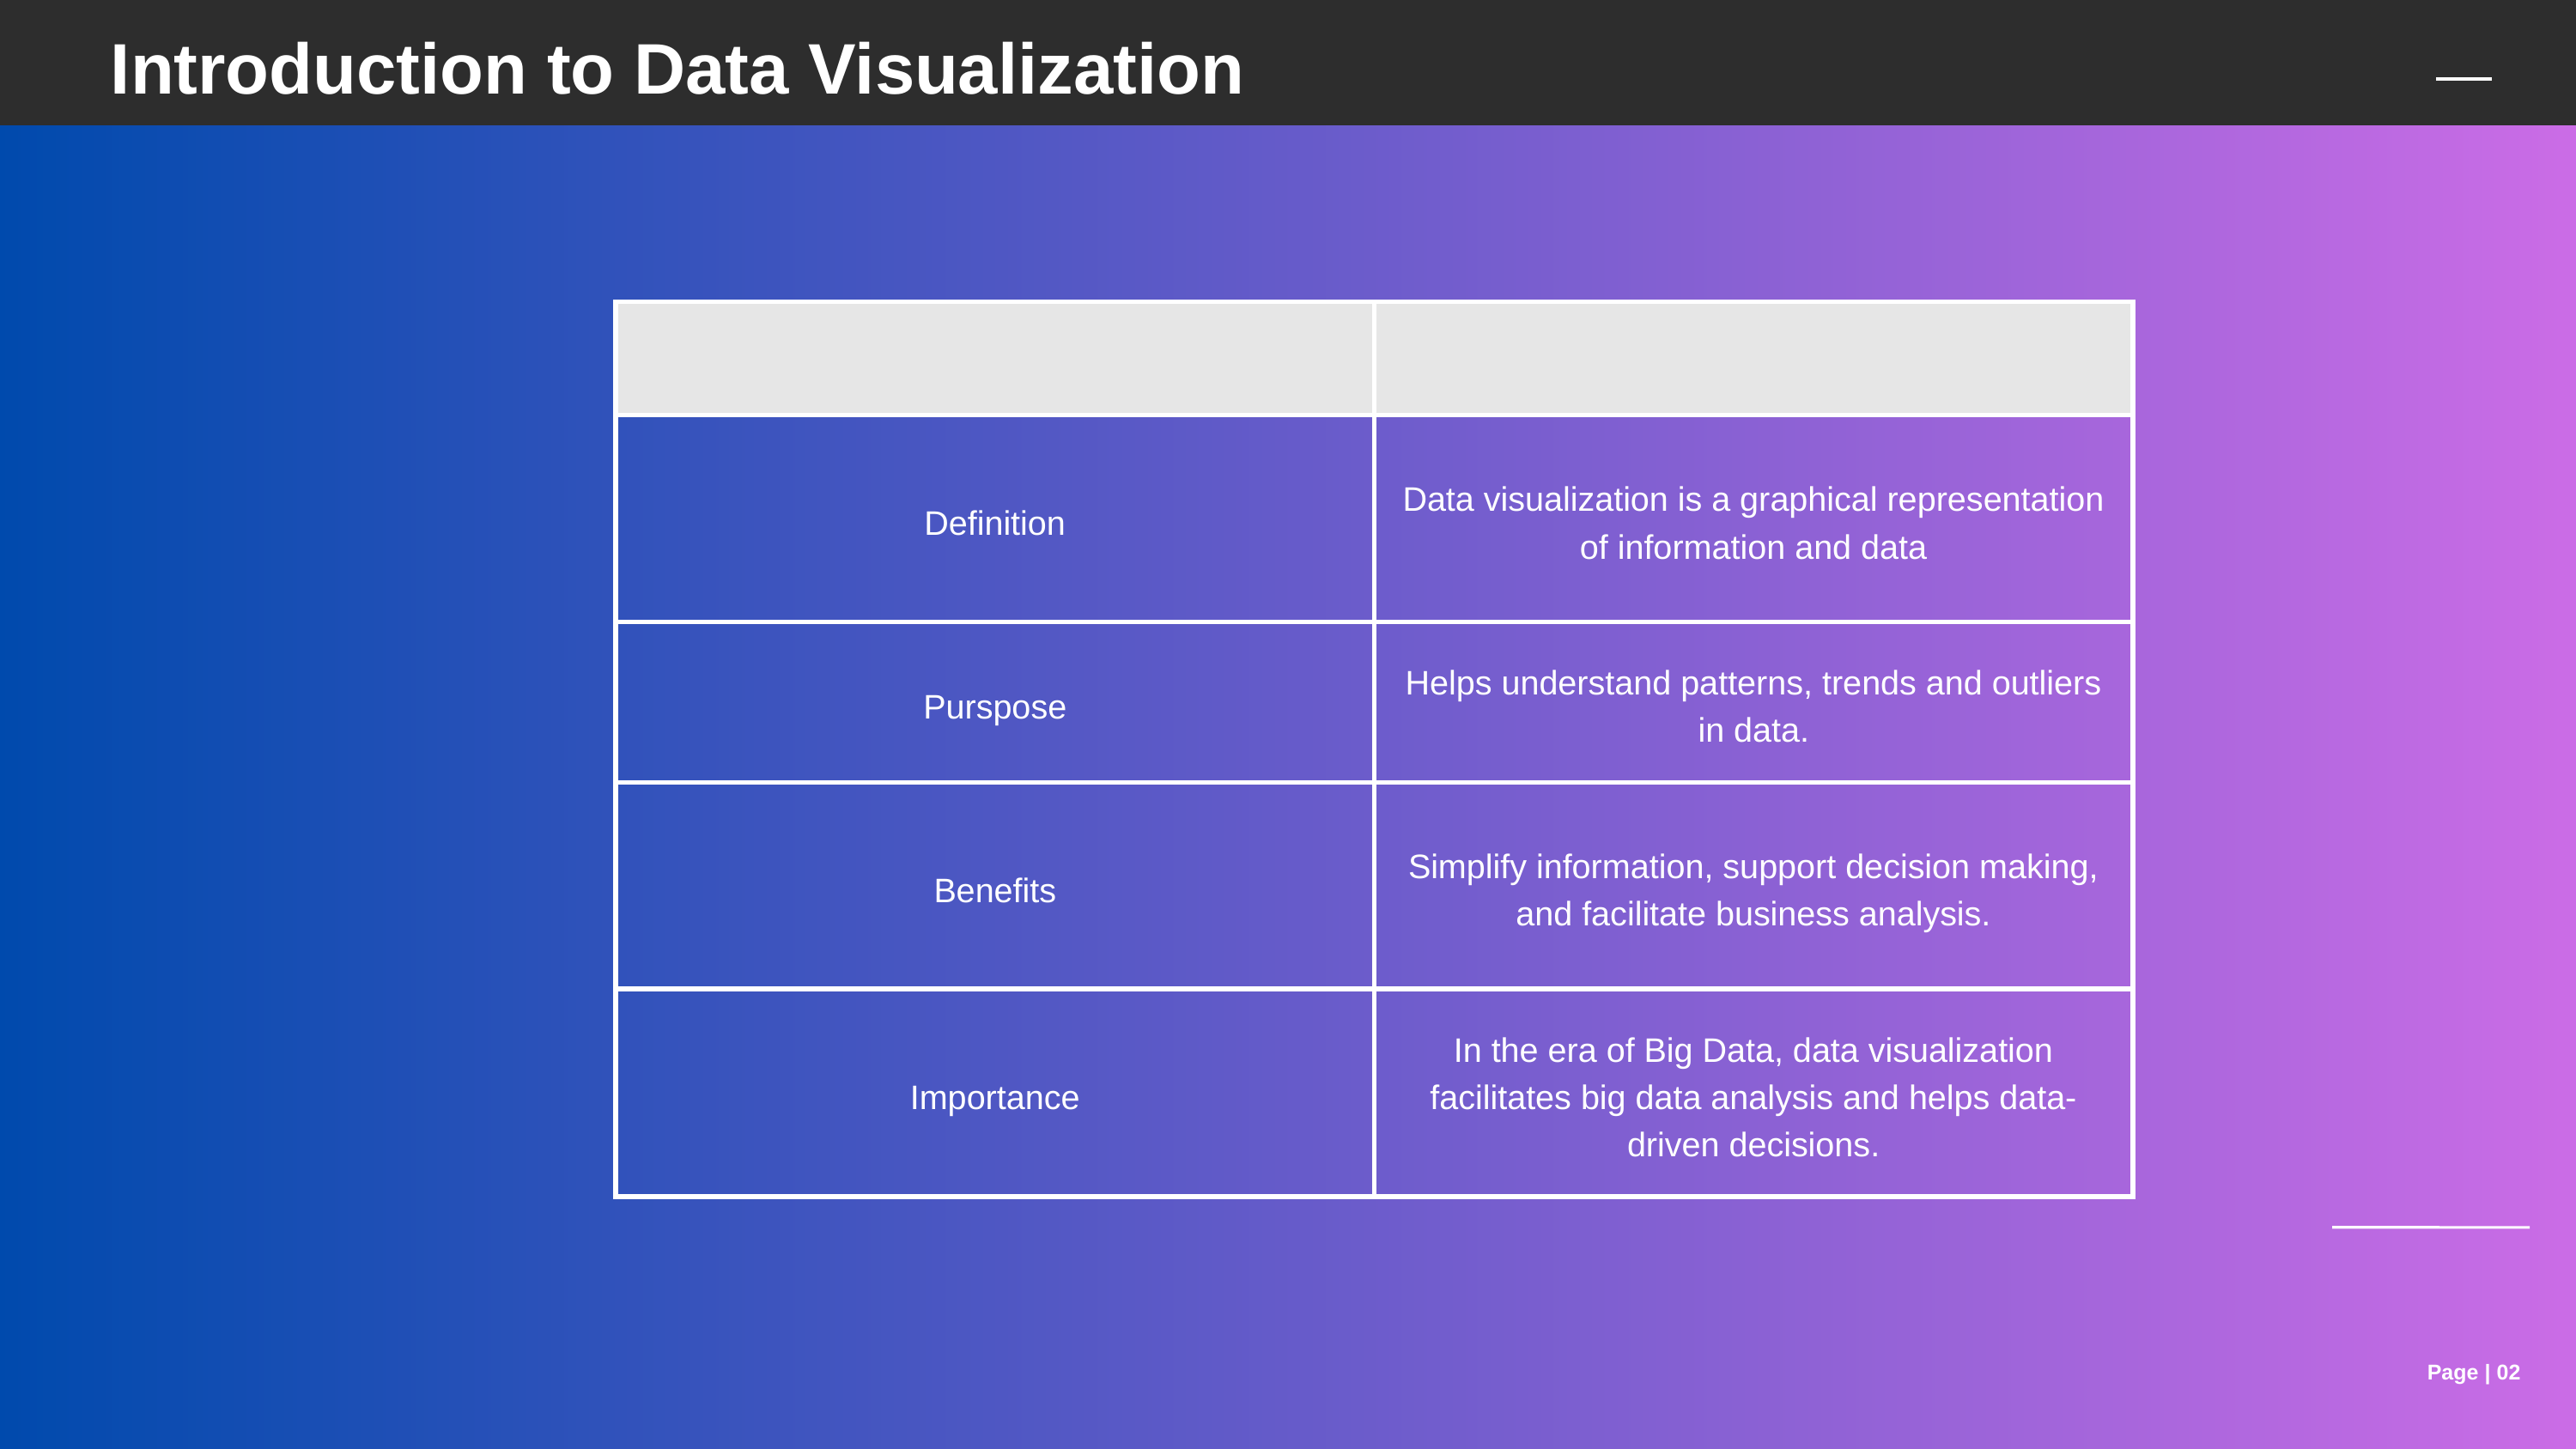

Introduction to Data Visualization

|  |  |
| --- | --- |
| Definition | Data visualization is a graphical representation of information and data |
| Purspose | Helps understand patterns, trends and outliers in data. |
| Benefits | Simplify information, support decision making, and facilitate business analysis. |
| Importance | In the era of Big Data, data visualization facilitates big data analysis and helps data-driven decisions. |

Page | 02